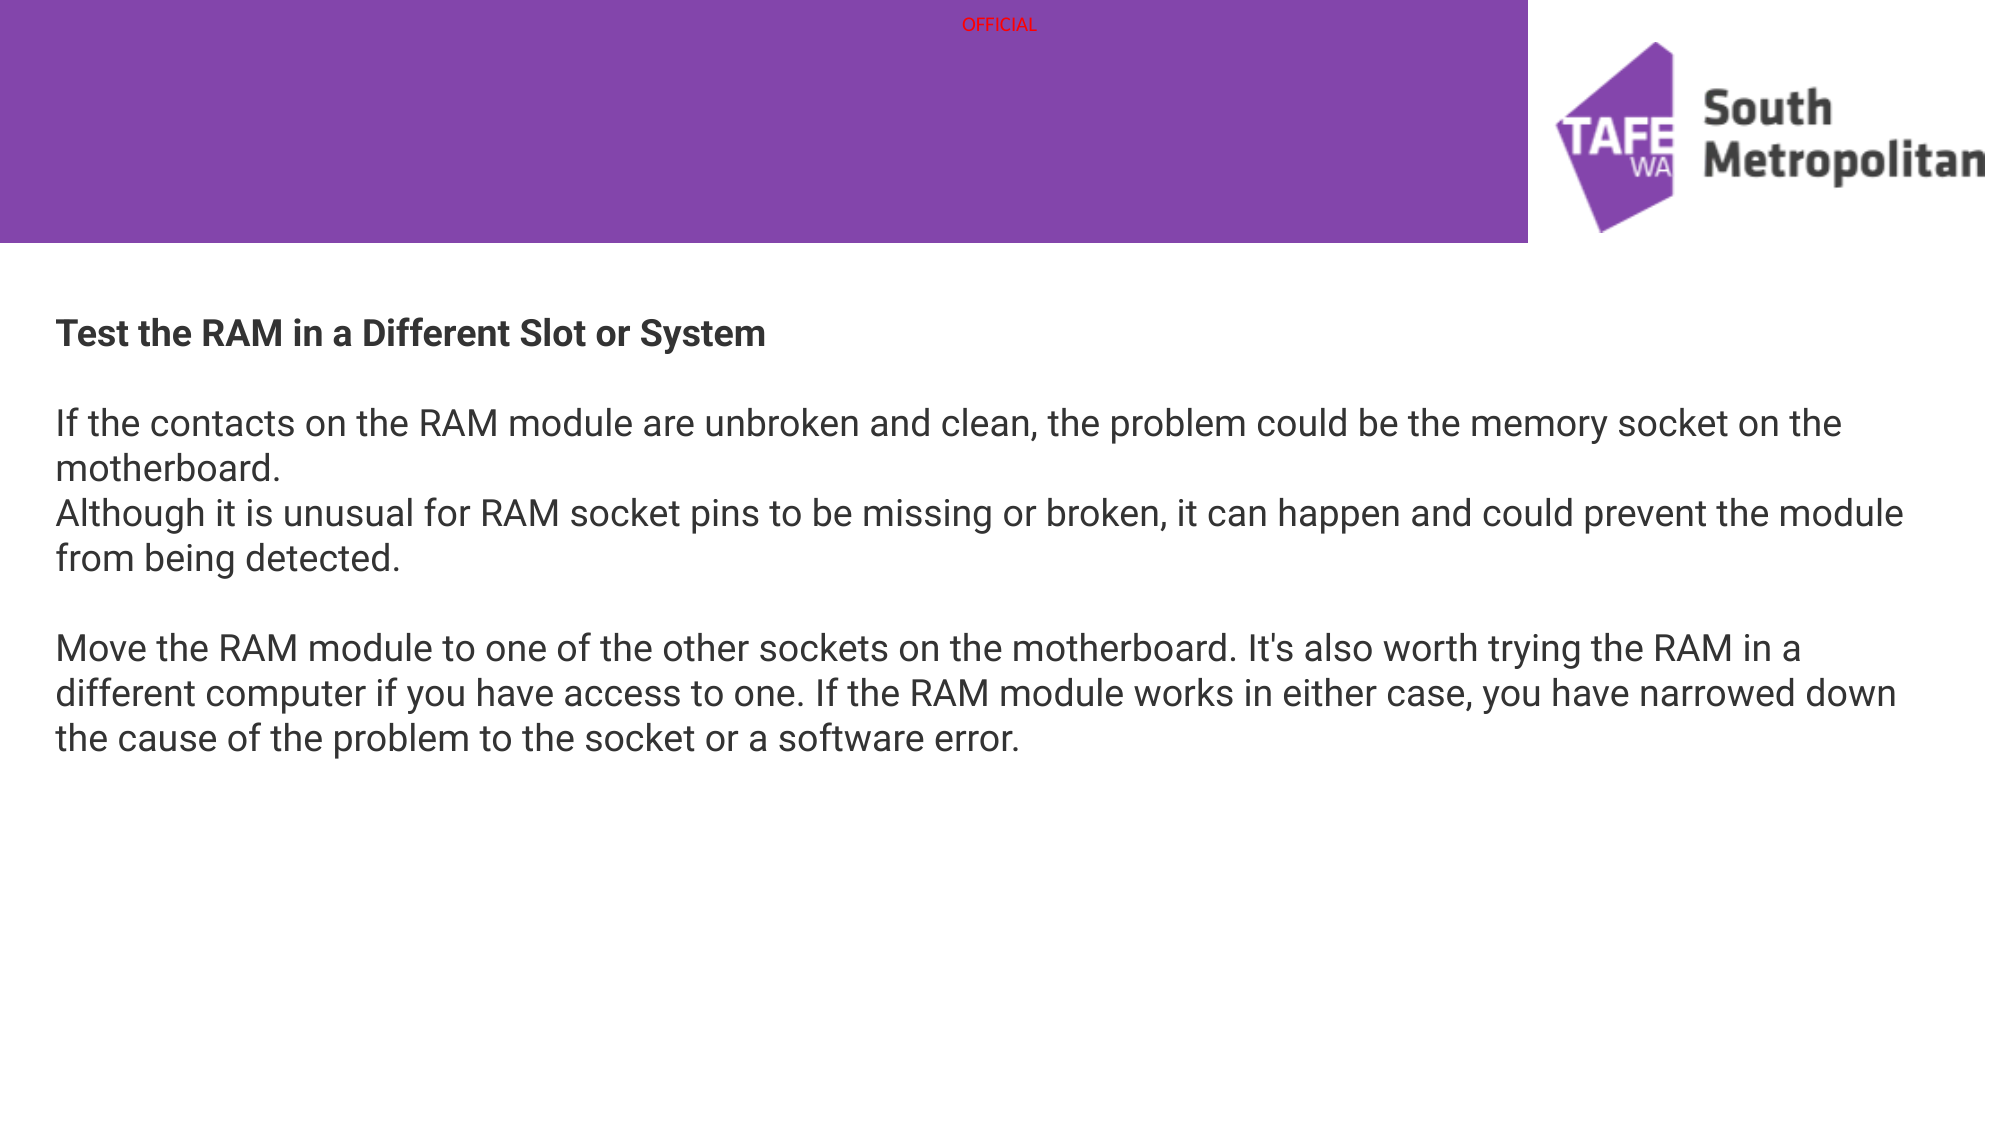

Test the RAM in a Different Slot or System

If the contacts on the RAM module are unbroken and clean, the problem could be the memory socket on the motherboard.
Although it is unusual for RAM socket pins to be missing or broken, it can happen and could prevent the module from being detected.

Move the RAM module to one of the other sockets on the motherboard. It's also worth trying the RAM in a different computer if you have access to one. If the RAM module works in either case, you have narrowed down the cause of the problem to the socket or a software error.